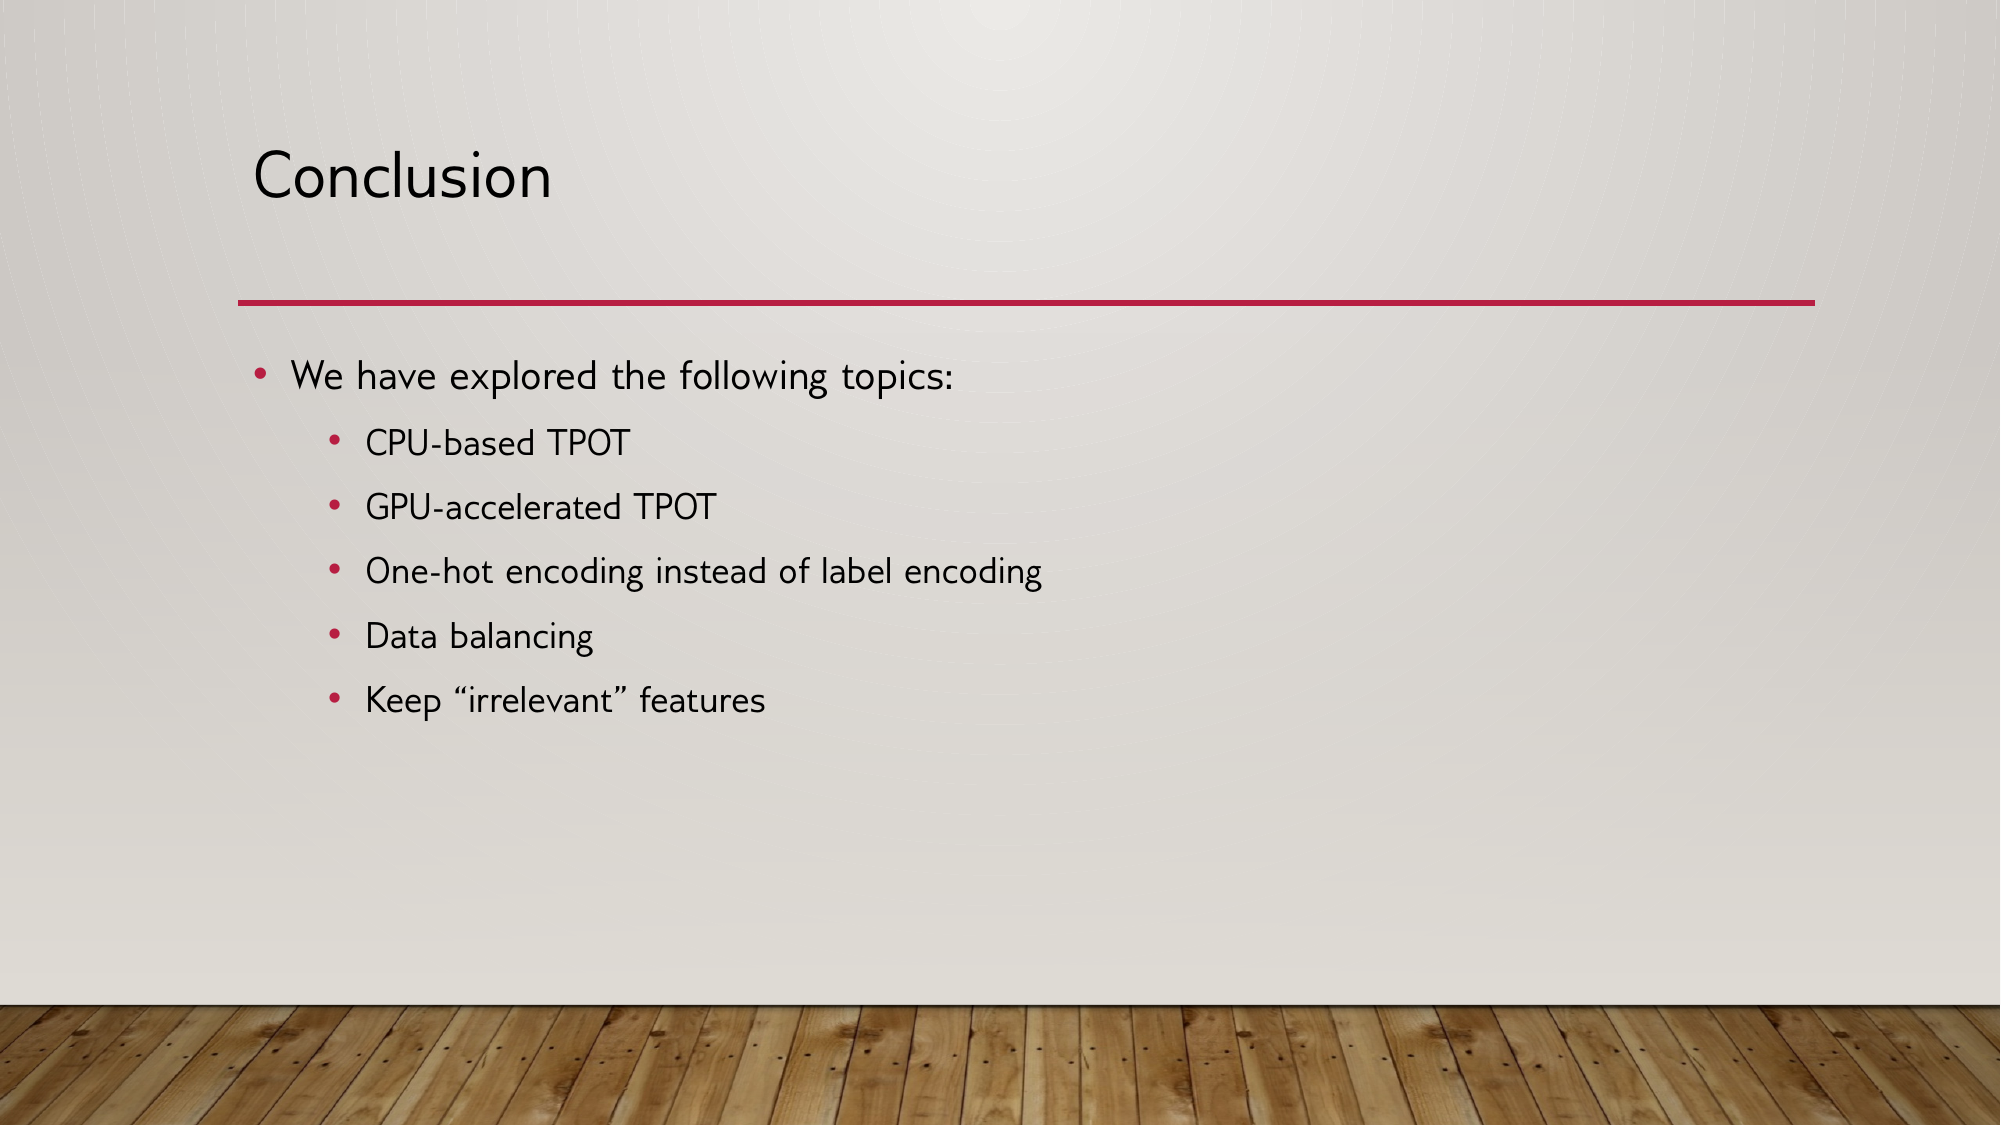

# Conclusion
We have explored the following topics:
CPU-based TPOT
GPU-accelerated TPOT
One-hot encoding instead of label encoding
Data balancing
Keep “irrelevant” features